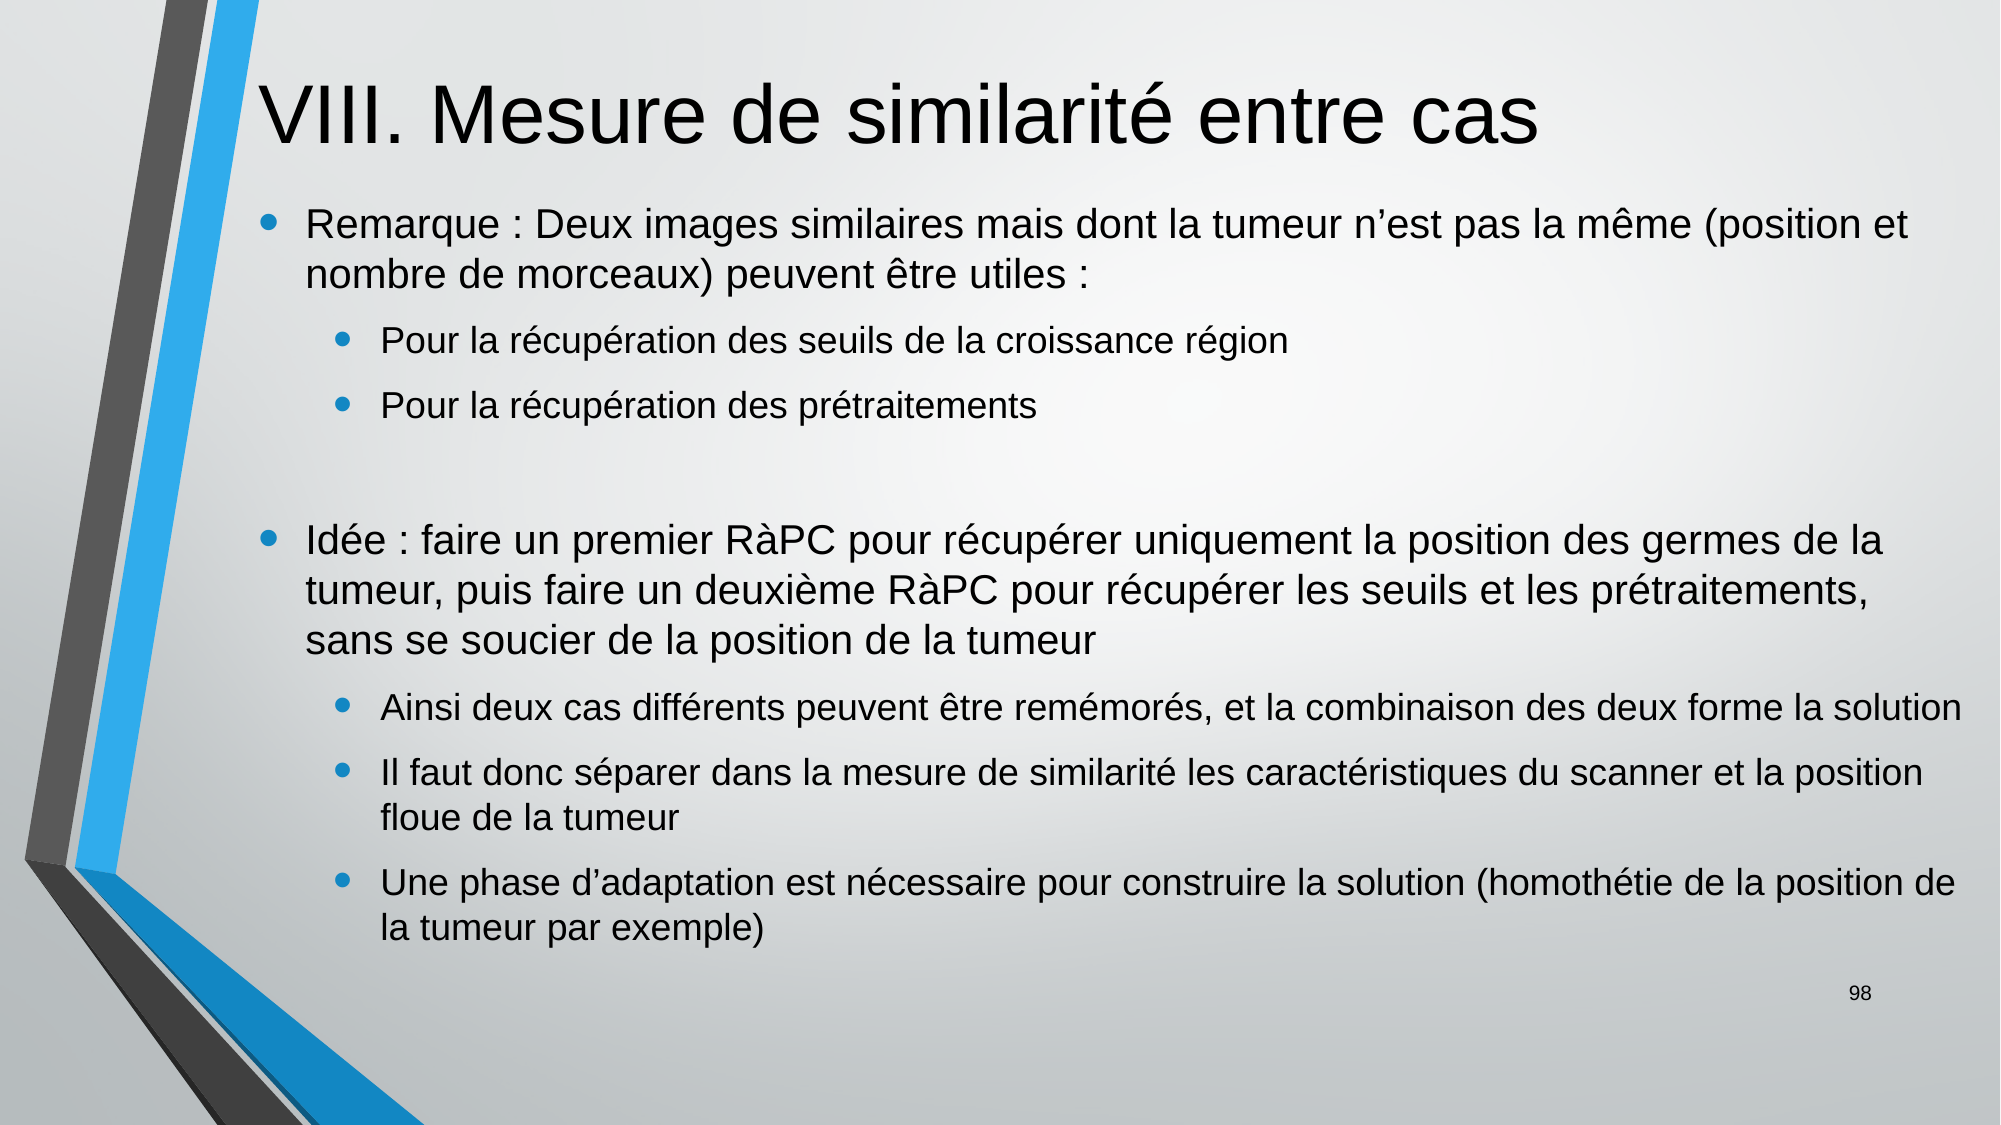

# VIII. Mesure de similarité entre cas
Remarque : Deux images similaires mais dont la tumeur n’est pas la même (position et nombre de morceaux) peuvent être utiles :
Pour la récupération des seuils de la croissance région
Pour la récupération des prétraitements

Idée : faire un premier RàPC pour récupérer uniquement la position des germes de la tumeur, puis faire un deuxième RàPC pour récupérer les seuils et les prétraitements, sans se soucier de la position de la tumeur
Ainsi deux cas différents peuvent être remémorés, et la combinaison des deux forme la solution
Il faut donc séparer dans la mesure de similarité les caractéristiques du scanner et la position floue de la tumeur
Une phase d’adaptation est nécessaire pour construire la solution (homothétie de la position de la tumeur par exemple)
98